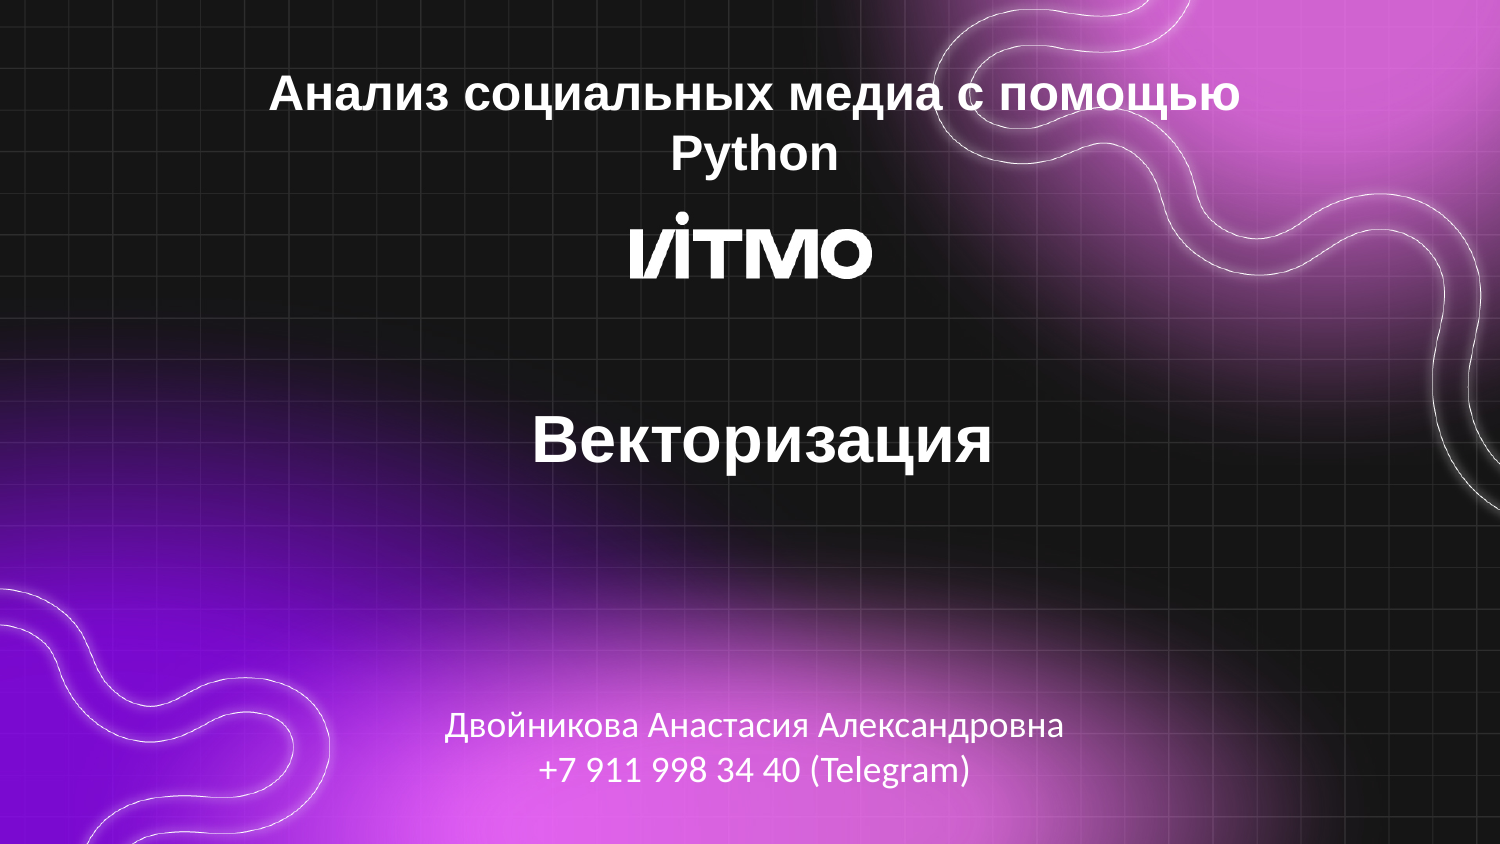

# Анализ социальных медиа с помощью Python
Векторизация
Двойникова Анастасия Александровна
+7 911 998 34 40 (Telegram)